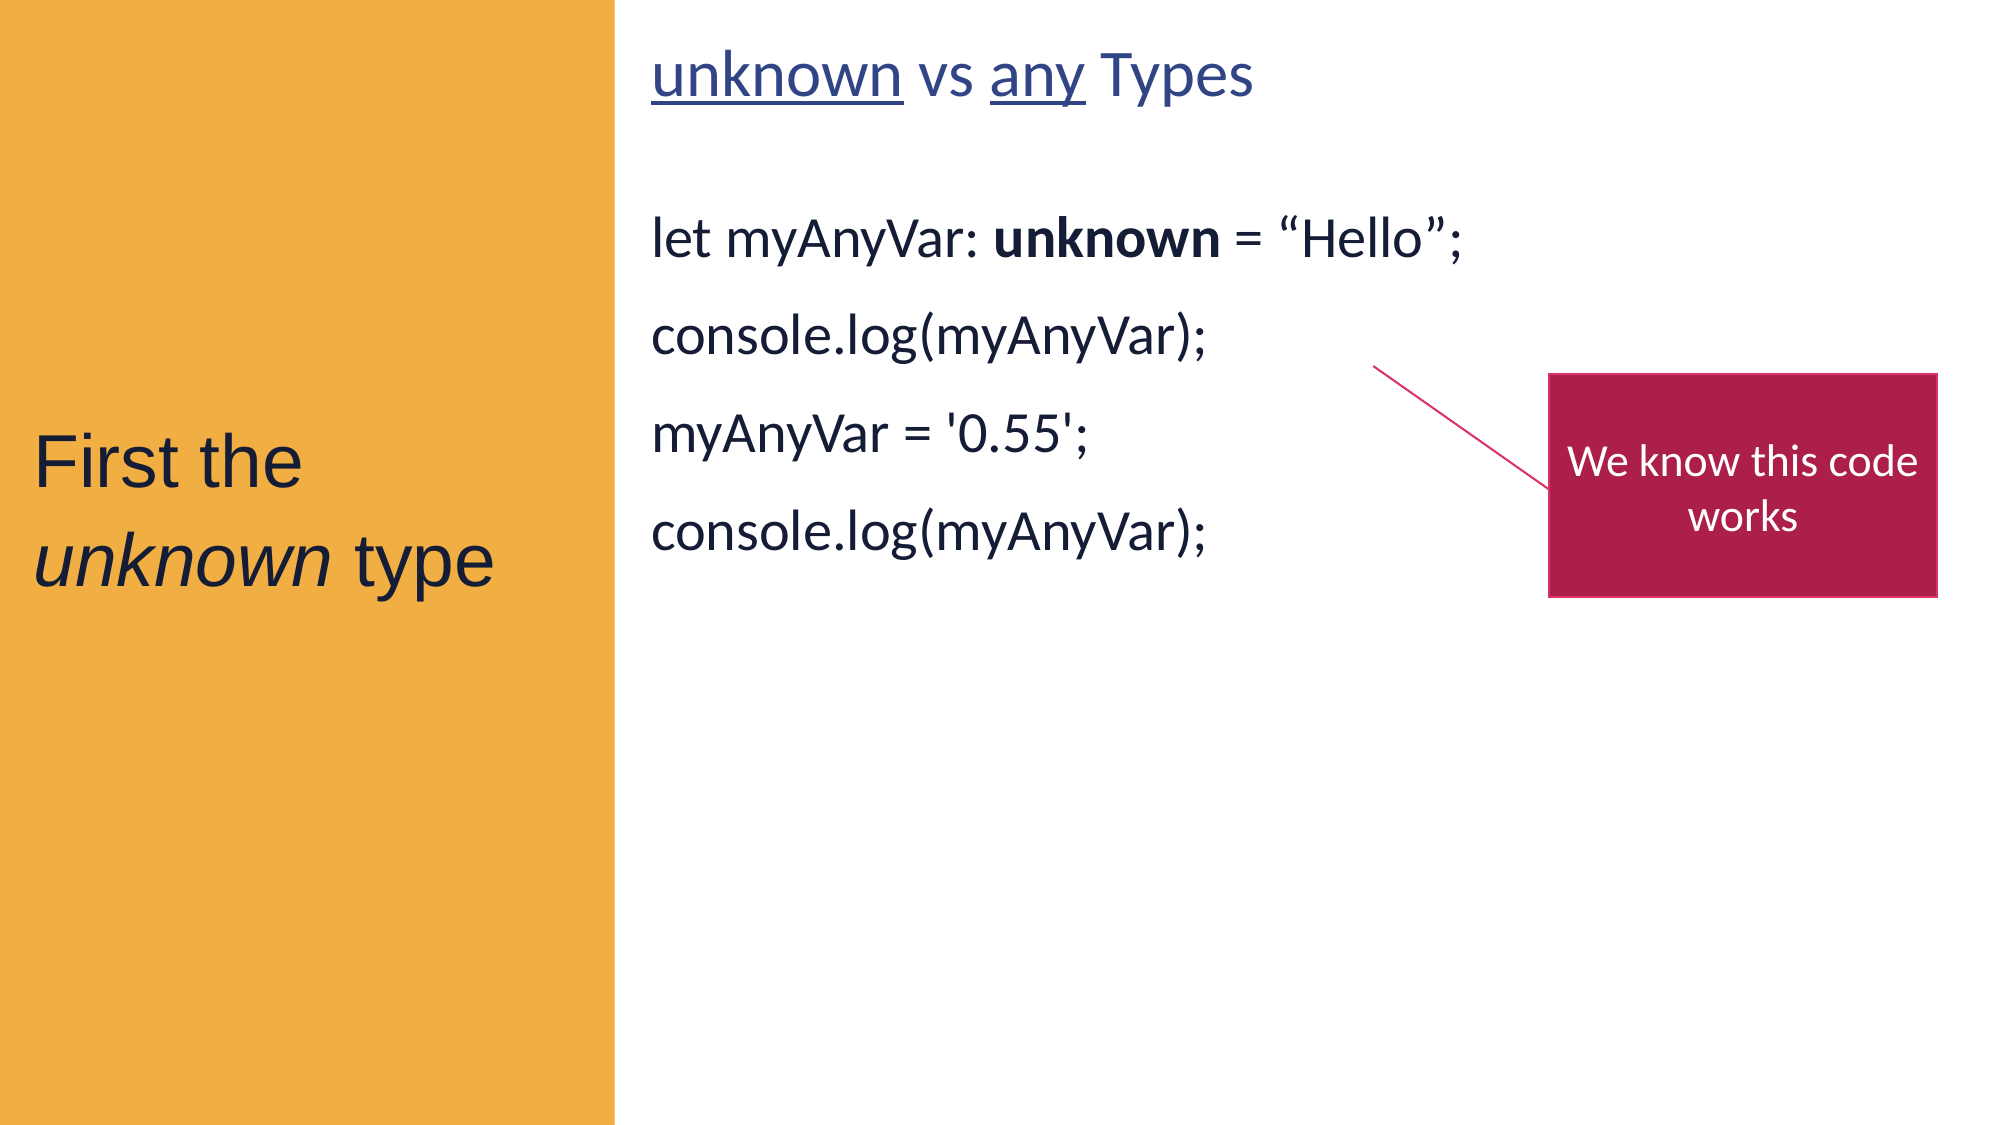

unknown vs any Types
let myAnyVar: unknown = “Hello”;
console.log(myAnyVar);
myAnyVar = '0.55';
console.log(myAnyVar);

First the unknown type

We know this code works